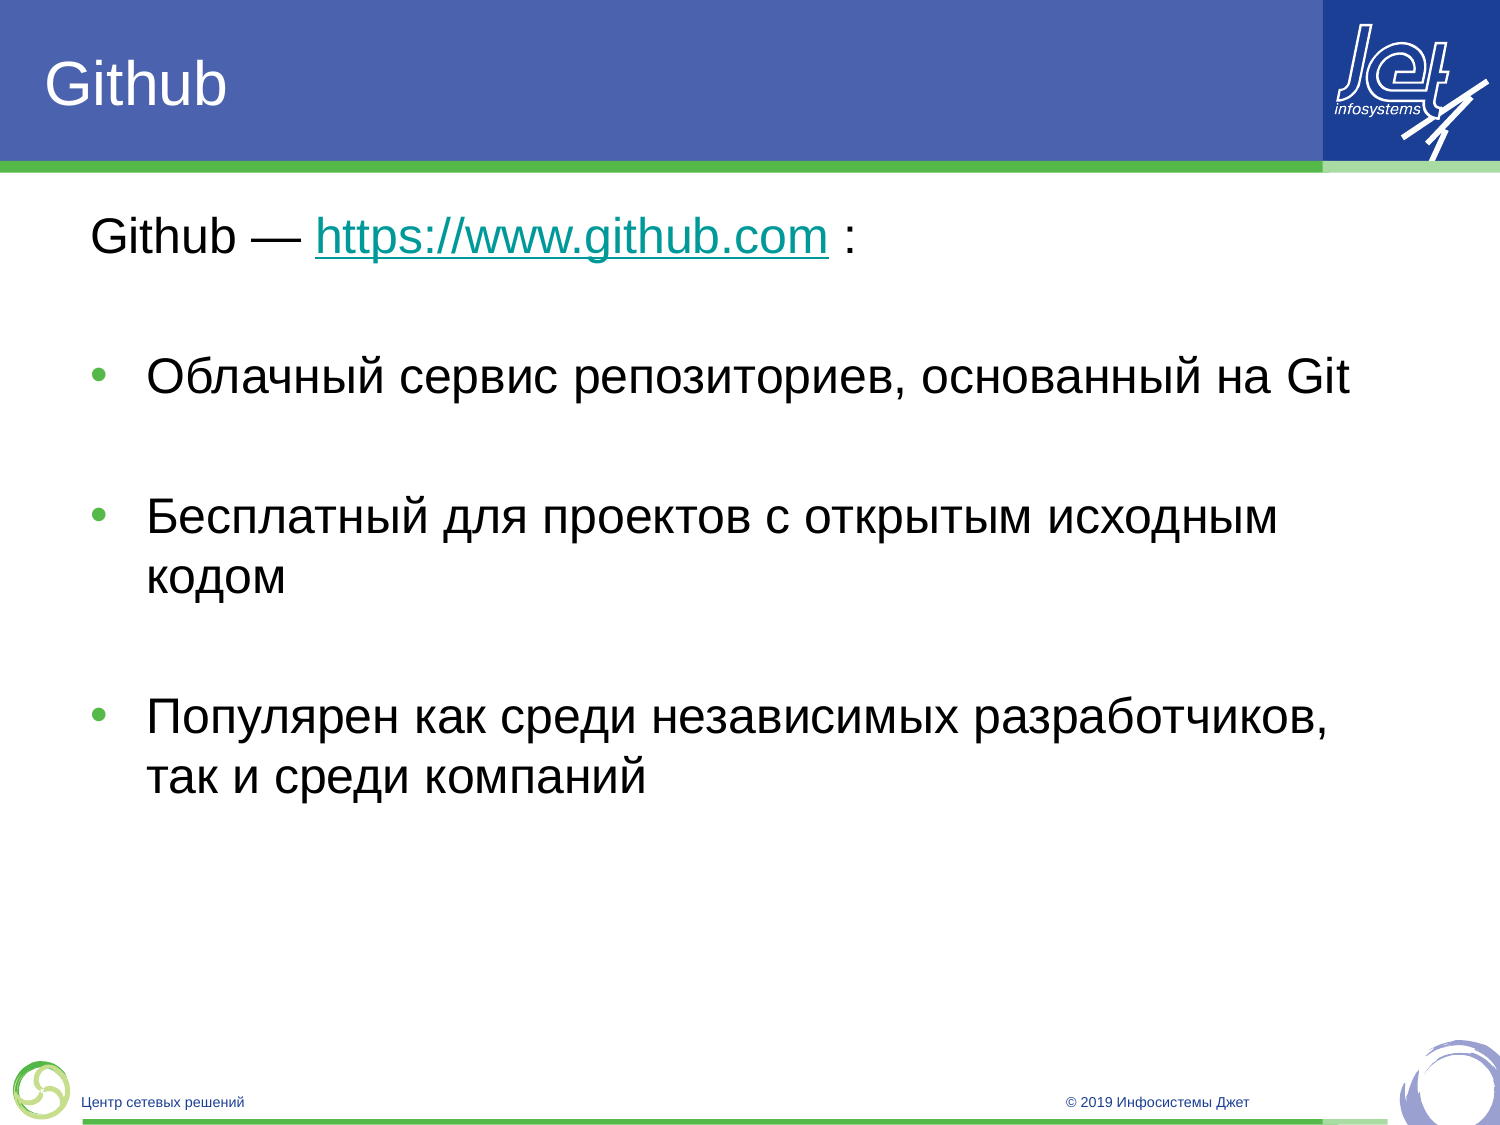

# Github
Github — https://www.github.com :

Облачный сервис репозиториев, основанный на Git

Бесплатный для проектов с открытым исходным кодом

Популярен как среди независимых разработчиков, так и среди компаний